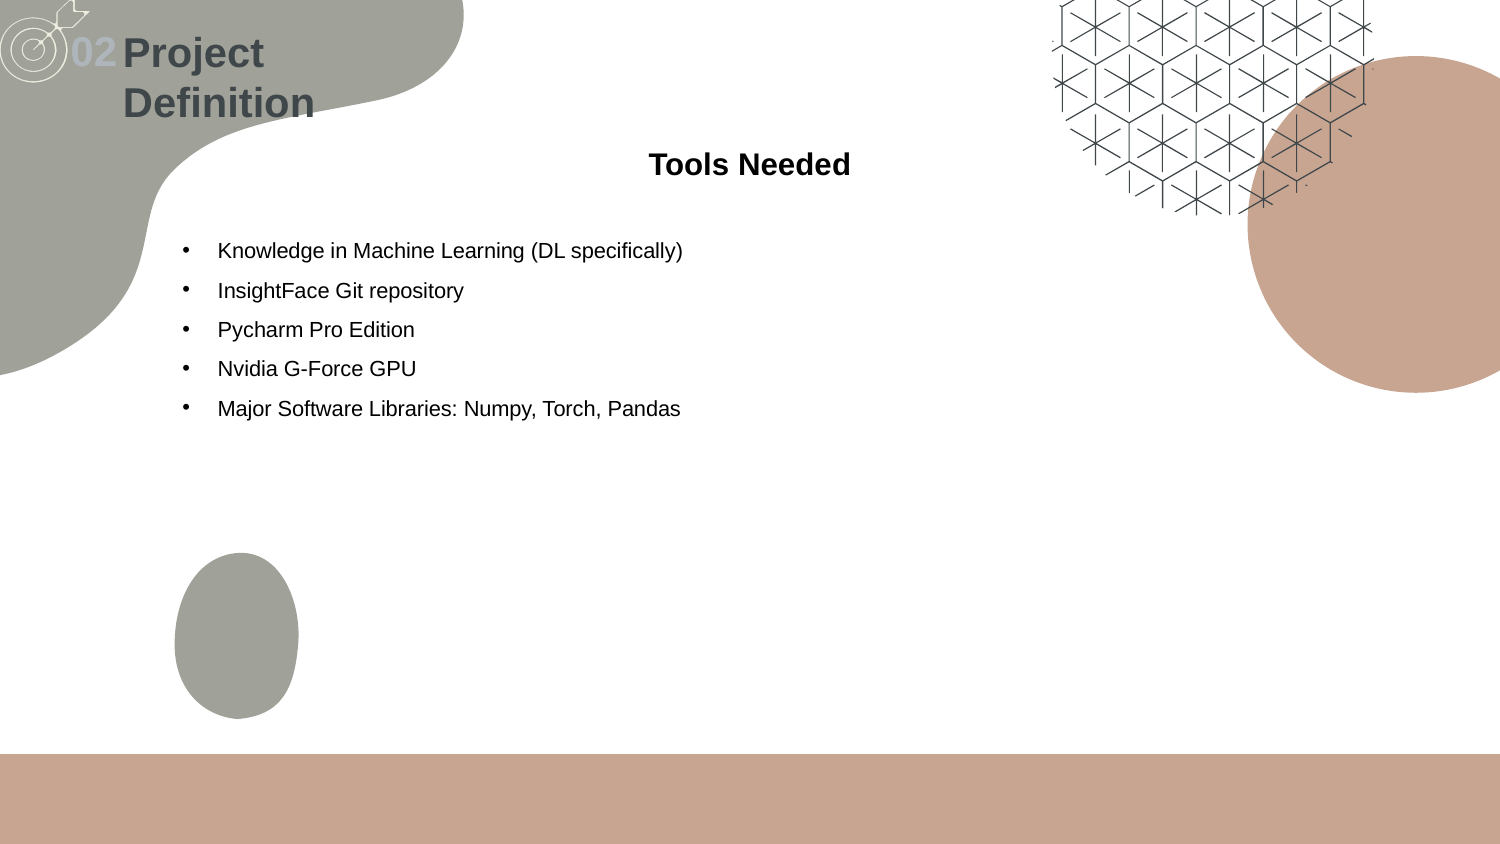

Project Definition
02
Tools Needed
Knowledge in Machine Learning (DL specifically)
InsightFace Git repository
Pycharm Pro Edition
Nvidia G-Force GPU
Major Software Libraries: Numpy, Torch, Pandas